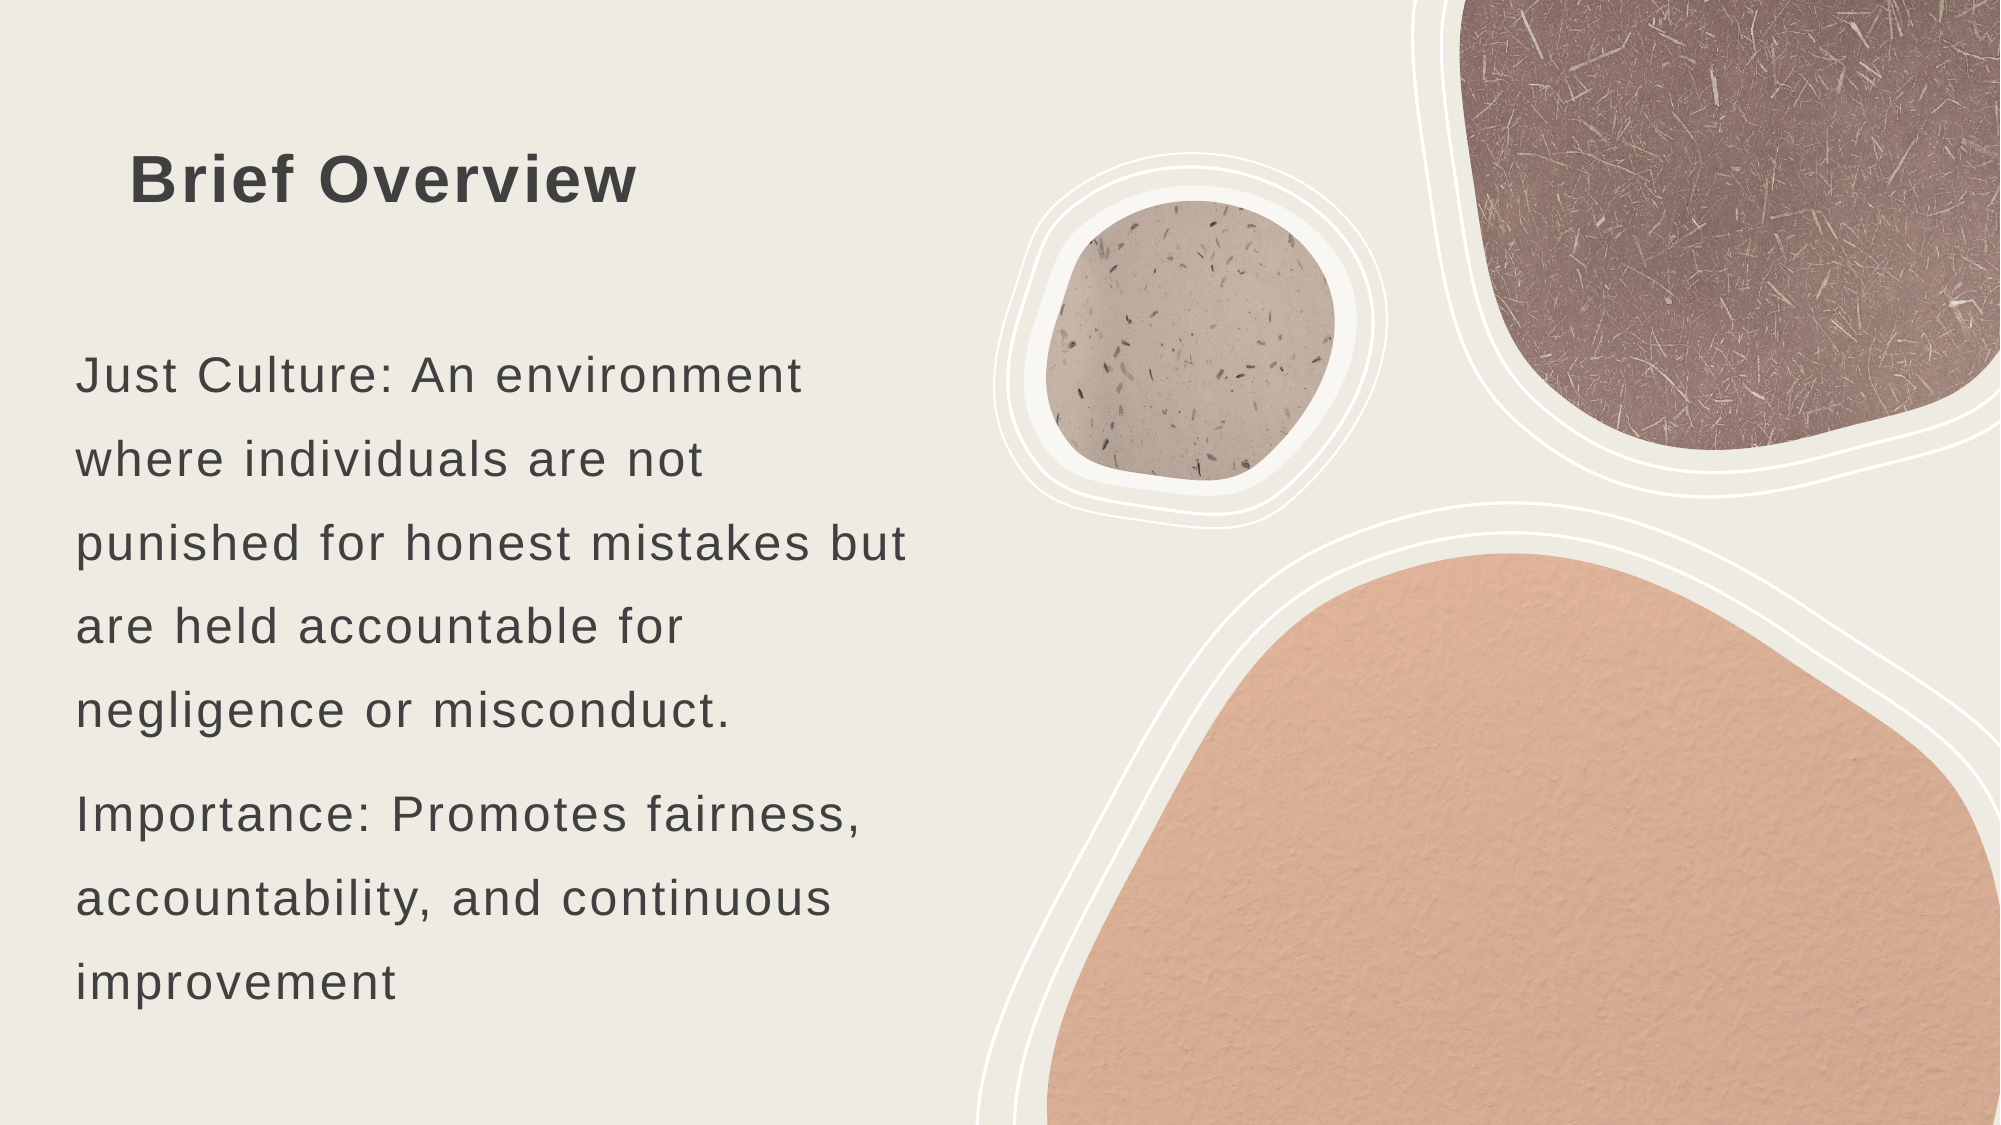

# Brief Overview
Just Culture: An environment where individuals are not punished for honest mistakes but are held accountable for negligence or misconduct.
Importance: Promotes fairness, accountability, and continuous improvement